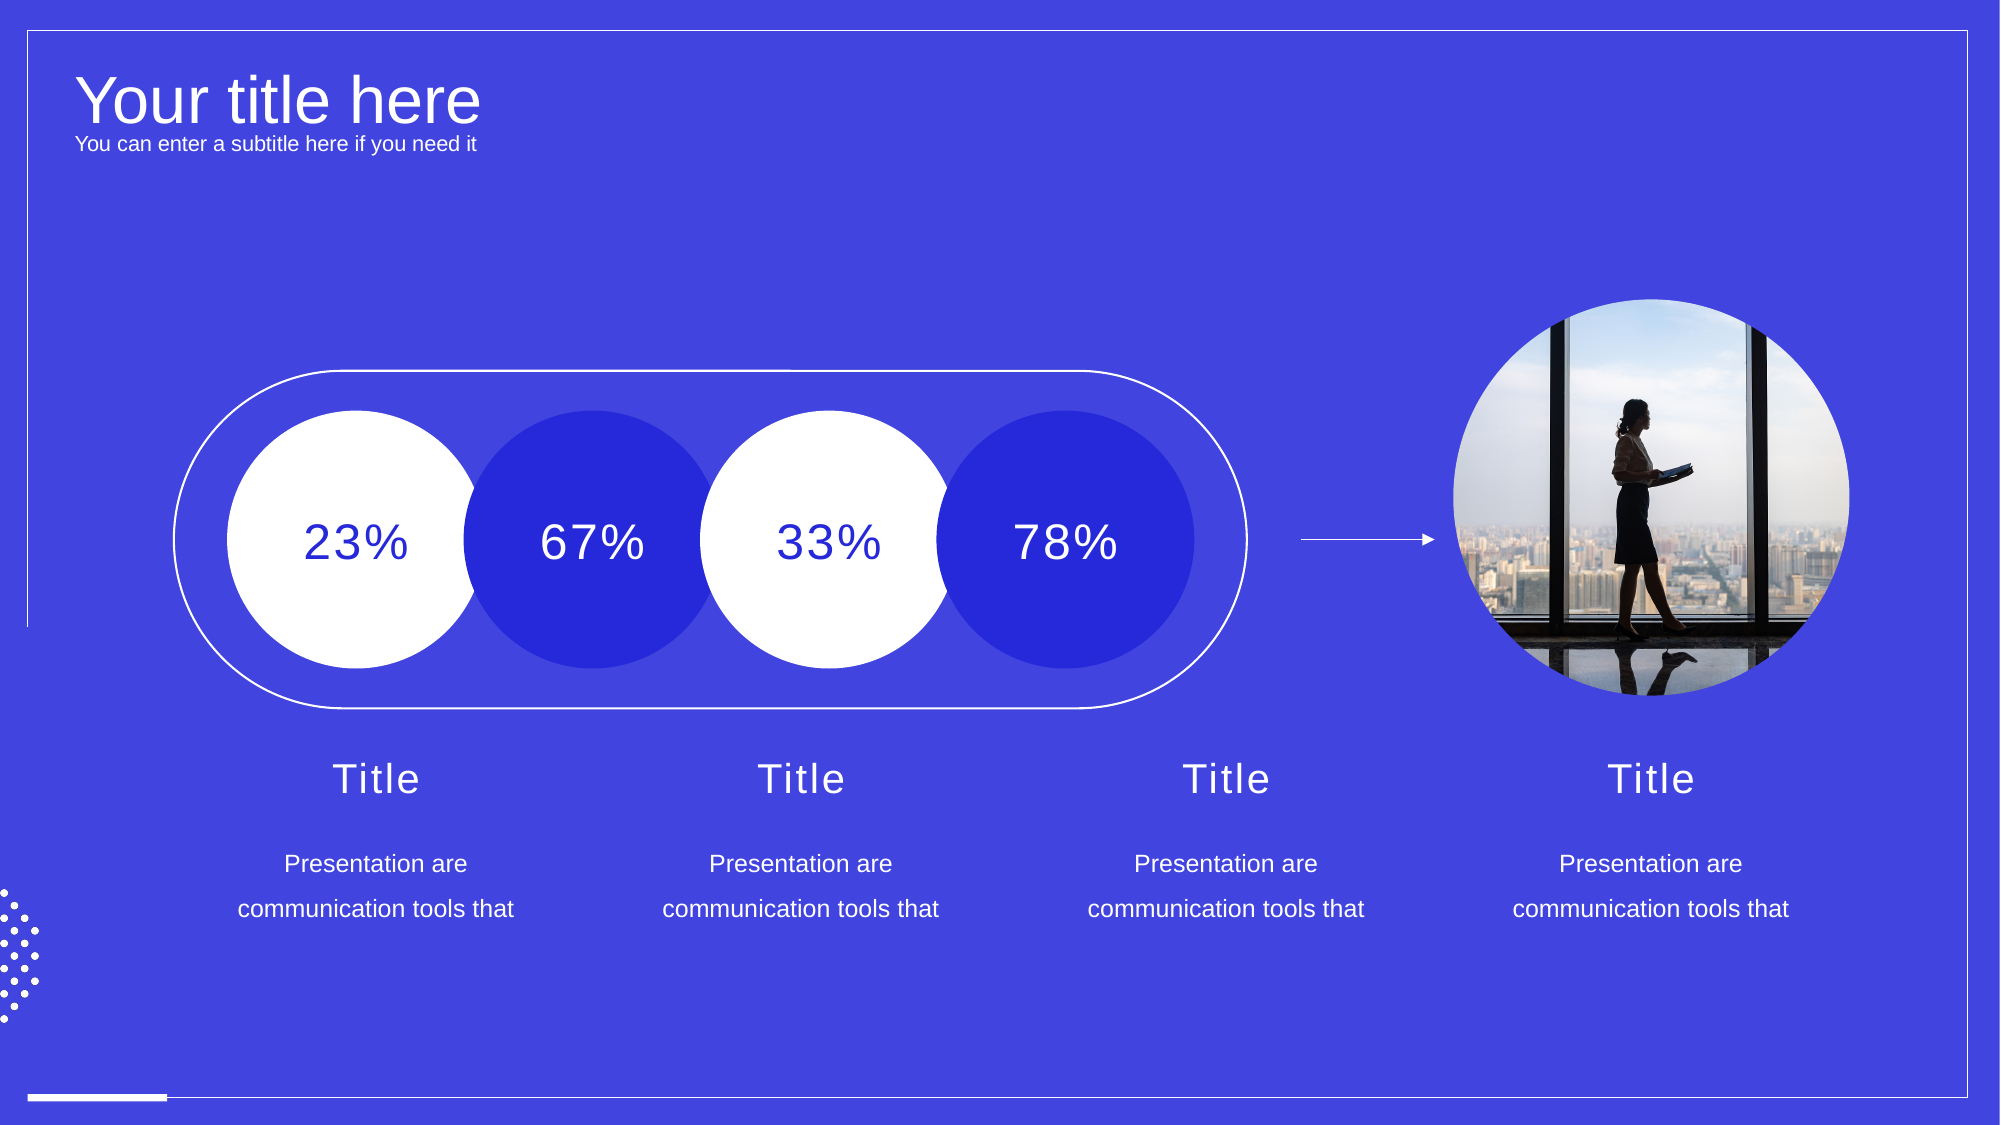

Your title here
You can enter a subtitle here if you need it

23%
67%
33%
78%
Title
Title
Title
Title
Presentation are communication tools that
Presentation are communication tools that
Presentation are communication tools that
Presentation are communication tools that